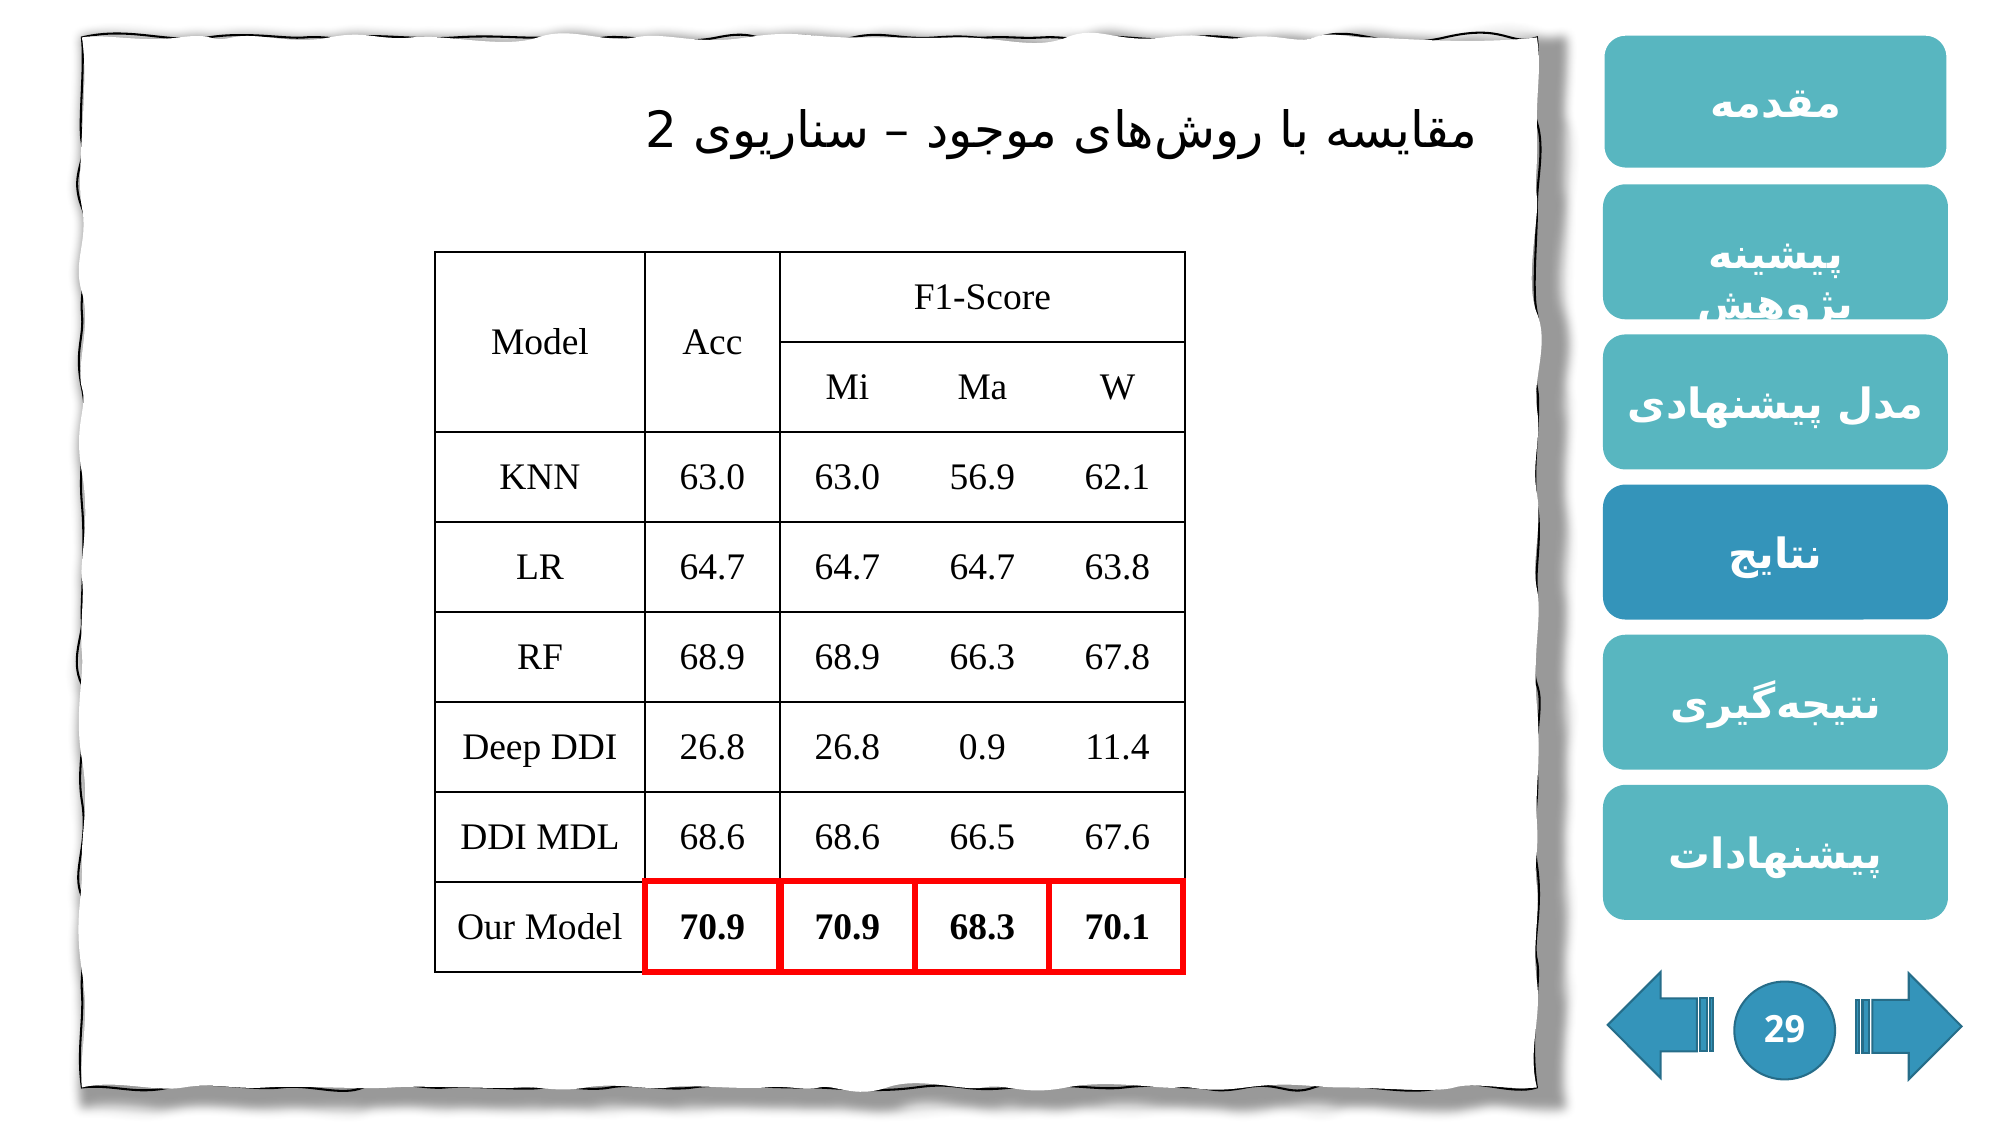

# مقایسه با روش‌های موجود – سناریوی 2
| Model | Acc | F1-Score |  |  |
| --- | --- | --- | --- | --- |
|  |  | Mi | Ma | W |
| KNN | 63.0 | 63.0 | 56.9 | 62.1 |
| LR | 64.7 | 64.7 | 64.7 | 63.8 |
| RF | 68.9 | 68.9 | 66.3 | 67.8 |
| Deep DDI | 26.8 | 26.8 | 0.9 | 11.4 |
| DDI MDL | 68.6 | 68.6 | 66.5 | 67.6 |
| Our Model | 70.9 | 70.9 | 68.3 | 70.1 |

29